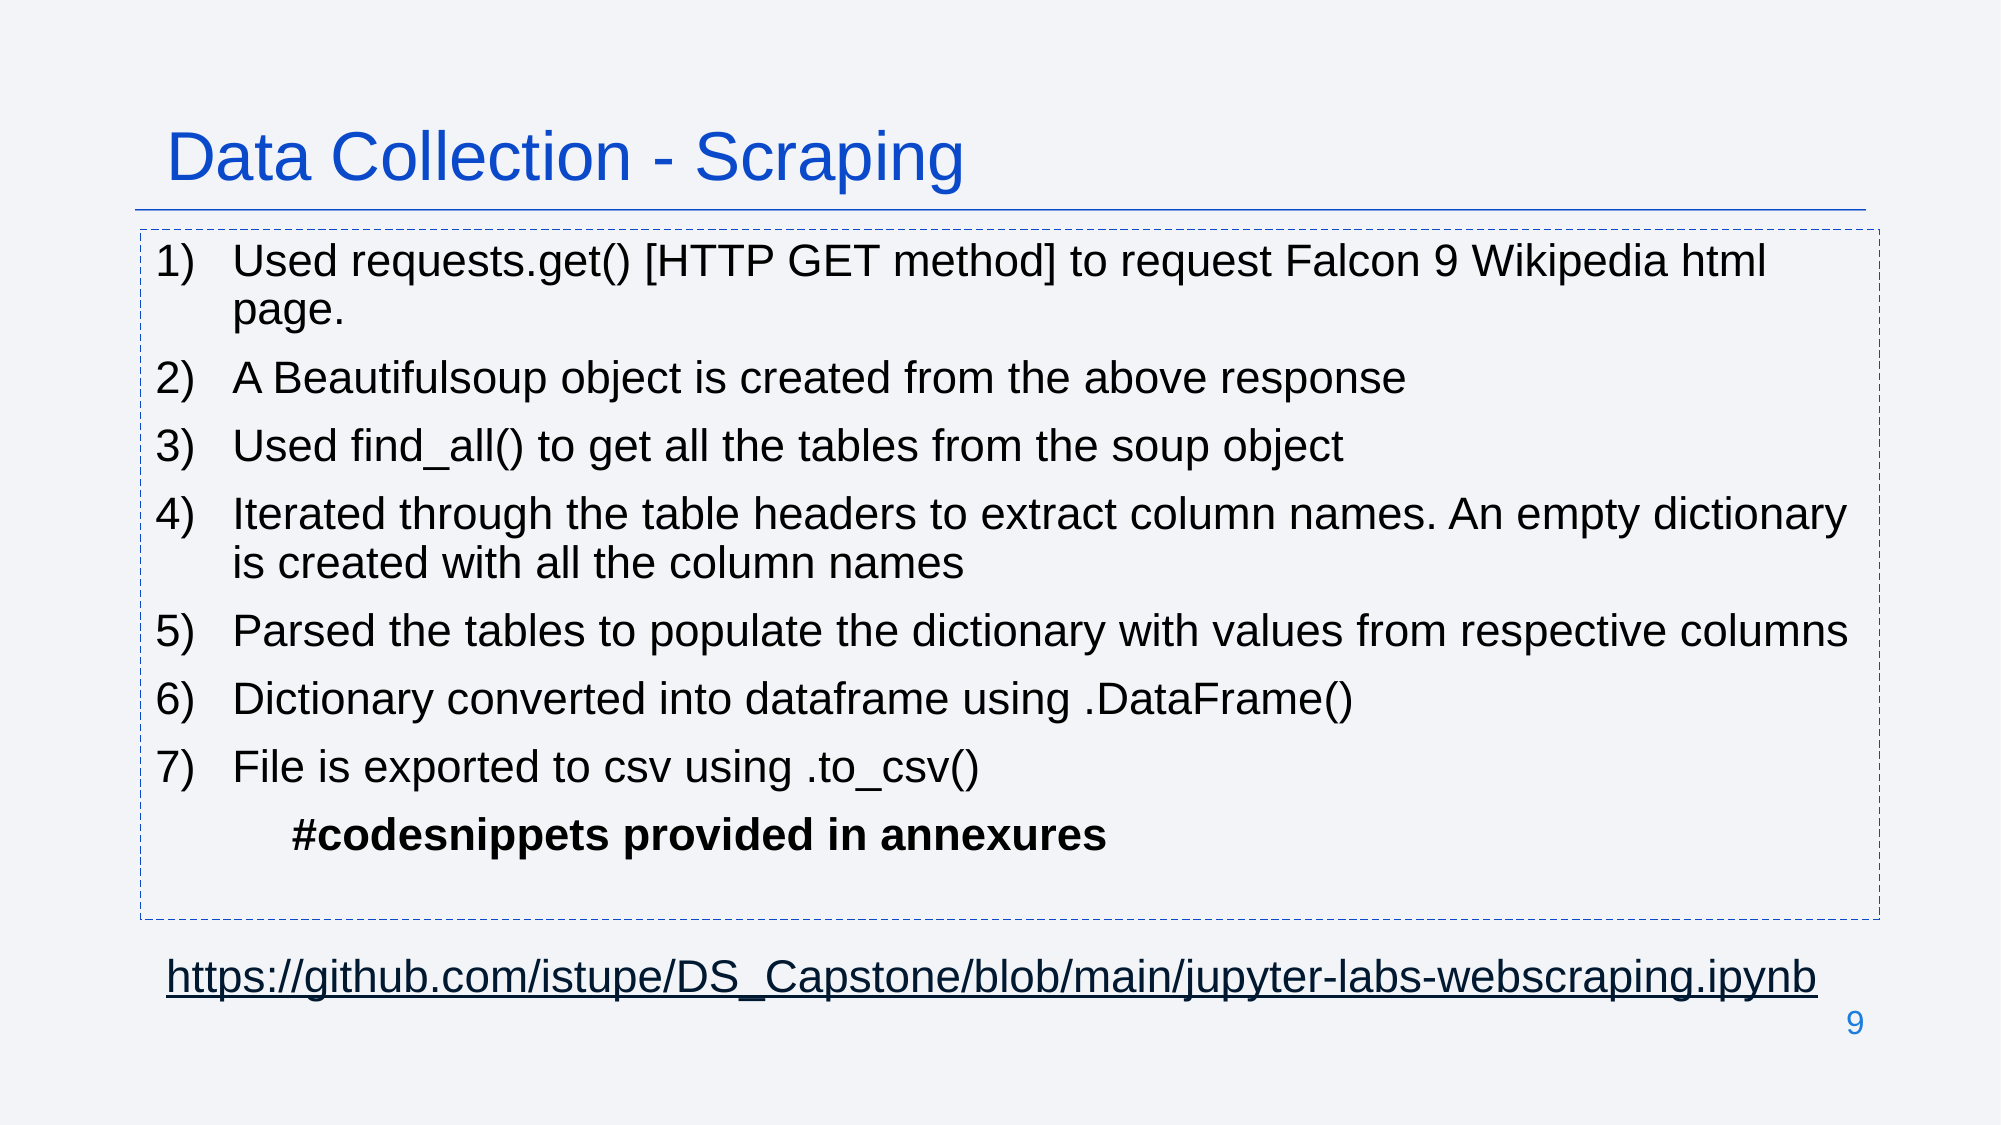

Data Collection - Scraping
Used requests.get() [HTTP GET method] to request Falcon 9 Wikipedia html page.
A Beautifulsoup object is created from the above response
Used find_all() to get all the tables from the soup object
Iterated through the table headers to extract column names. An empty dictionary is created with all the column names
Parsed the tables to populate the dictionary with values from respective columns
Dictionary converted into dataframe using .DataFrame()
File is exported to csv using .to_csv()
	#codesnippets provided in annexures
https://github.com/istupe/DS_Capstone/blob/main/jupyter-labs-webscraping.ipynb
9